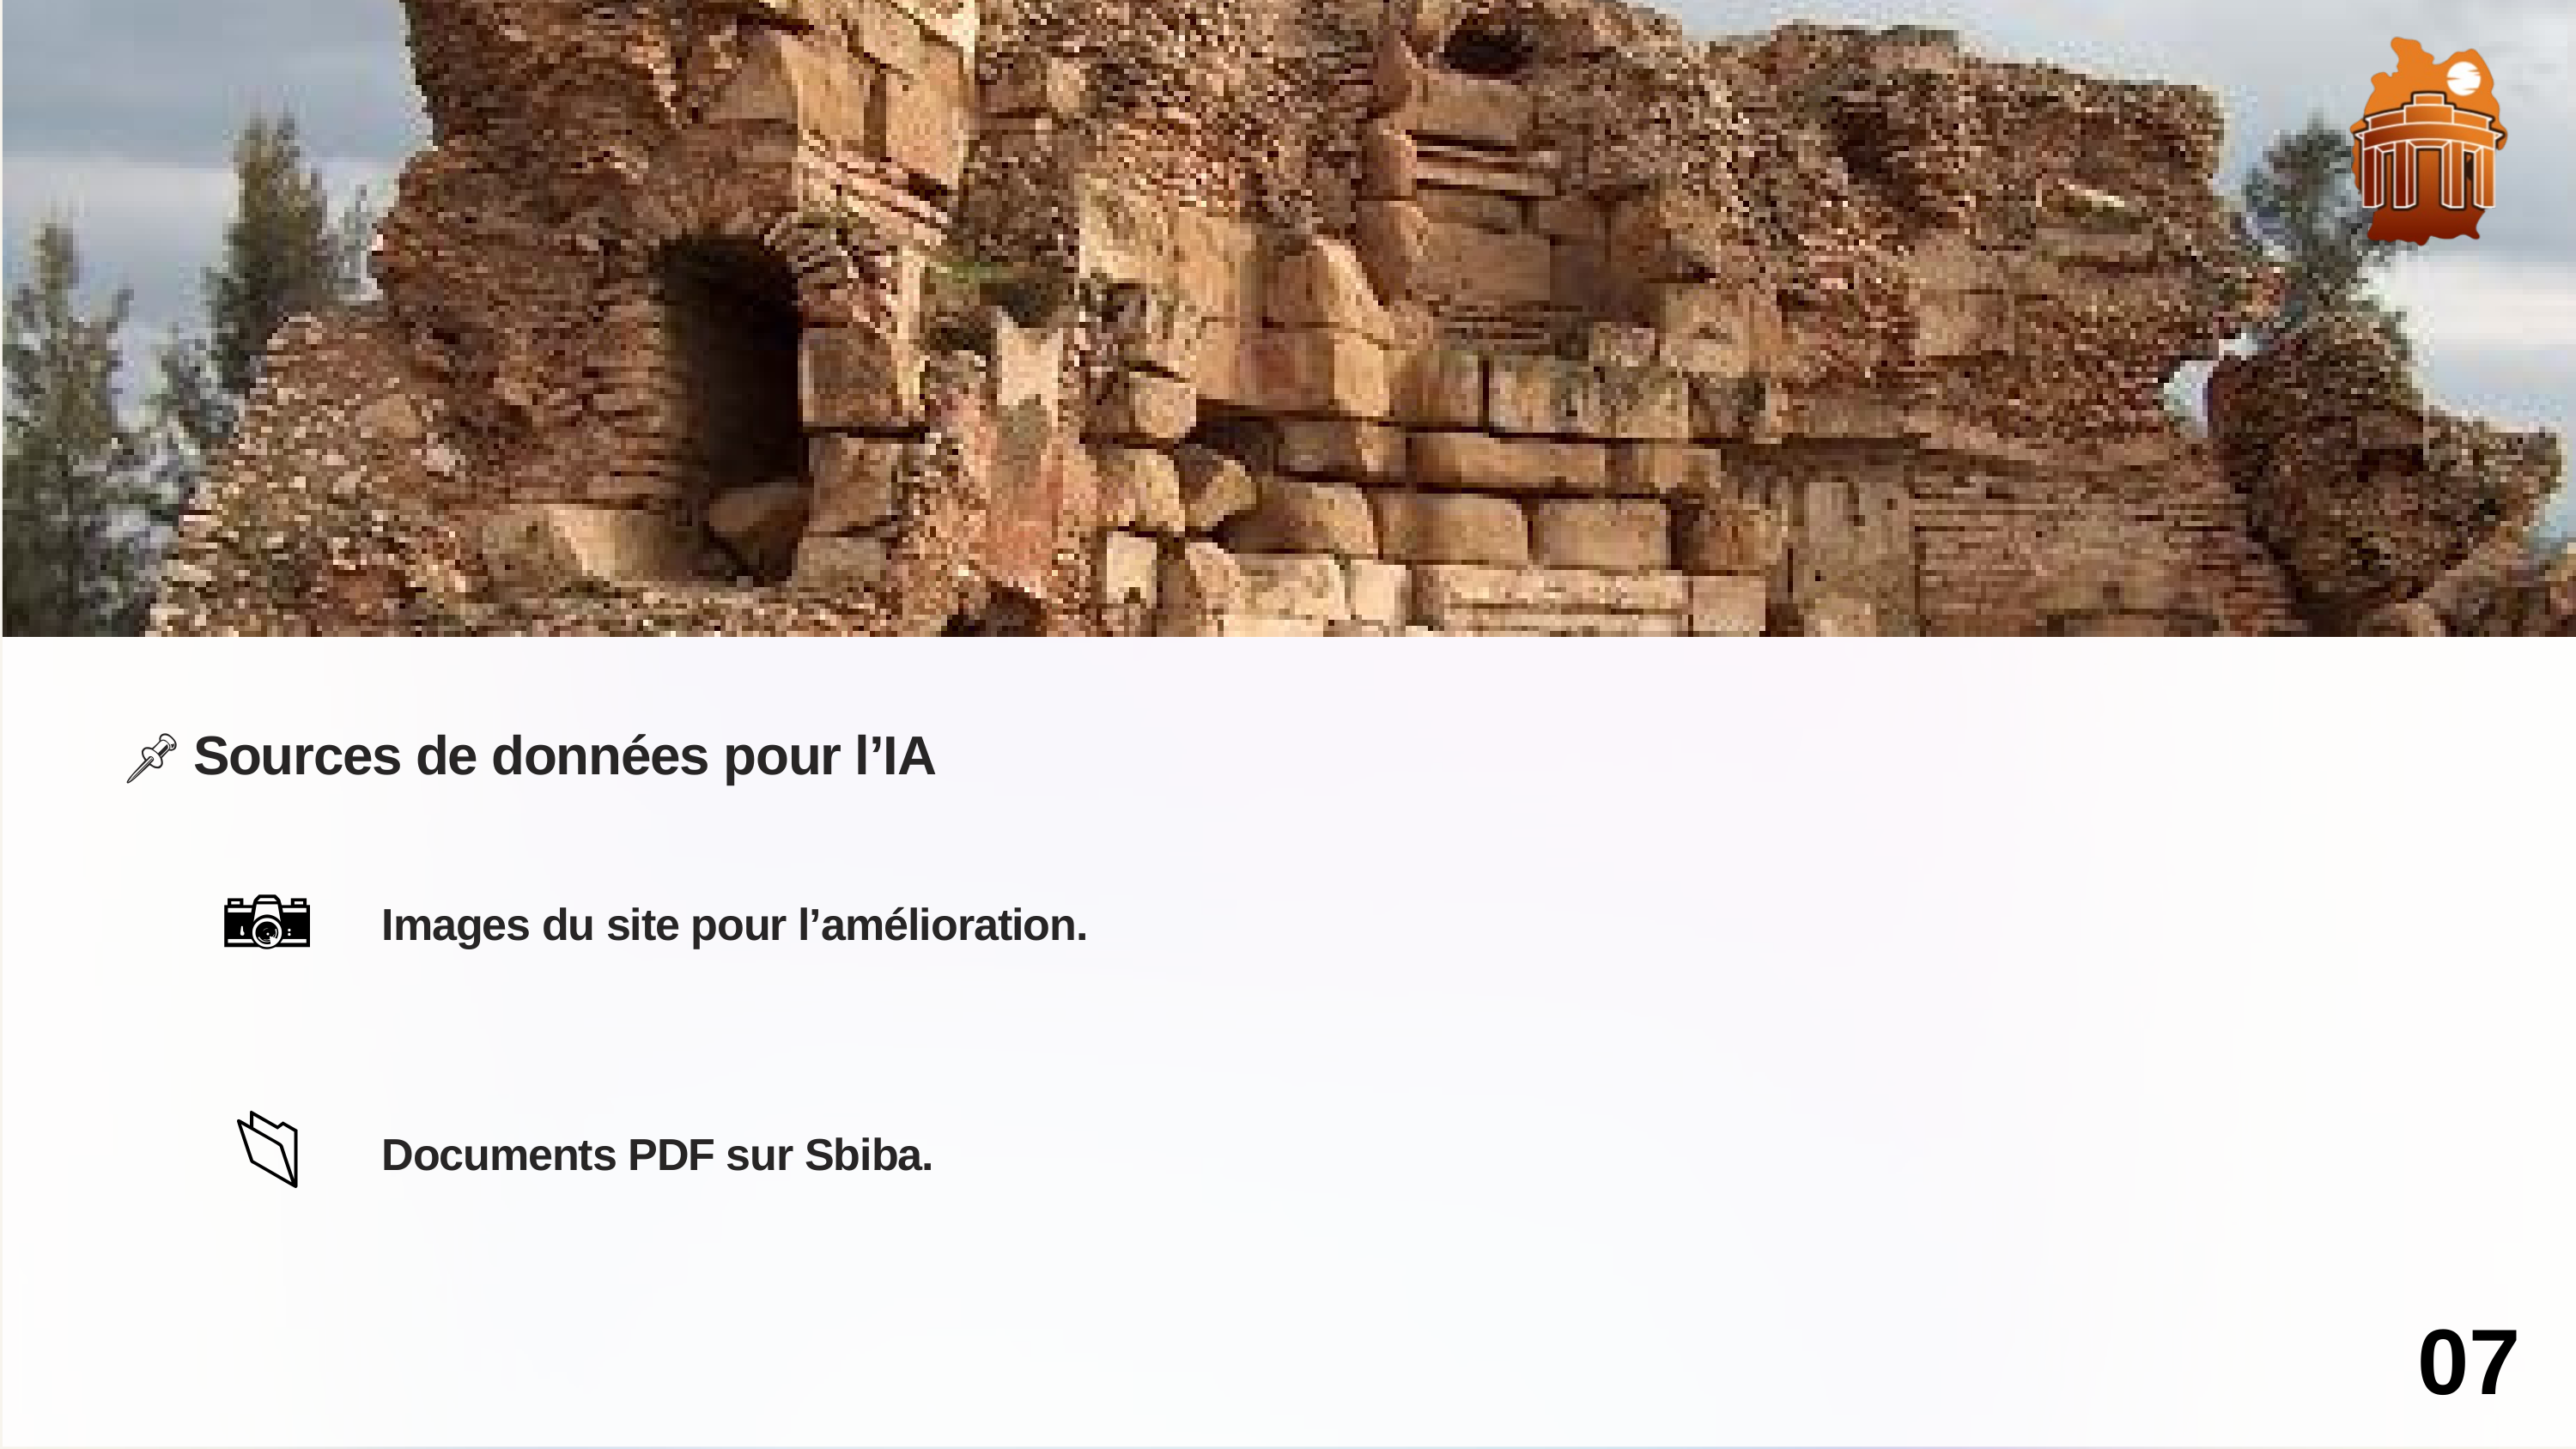

📌 Sources de données pour l’IA
📷
 Images du site pour l’amélioration.
📂
 Documents PDF sur Sbiba.
07